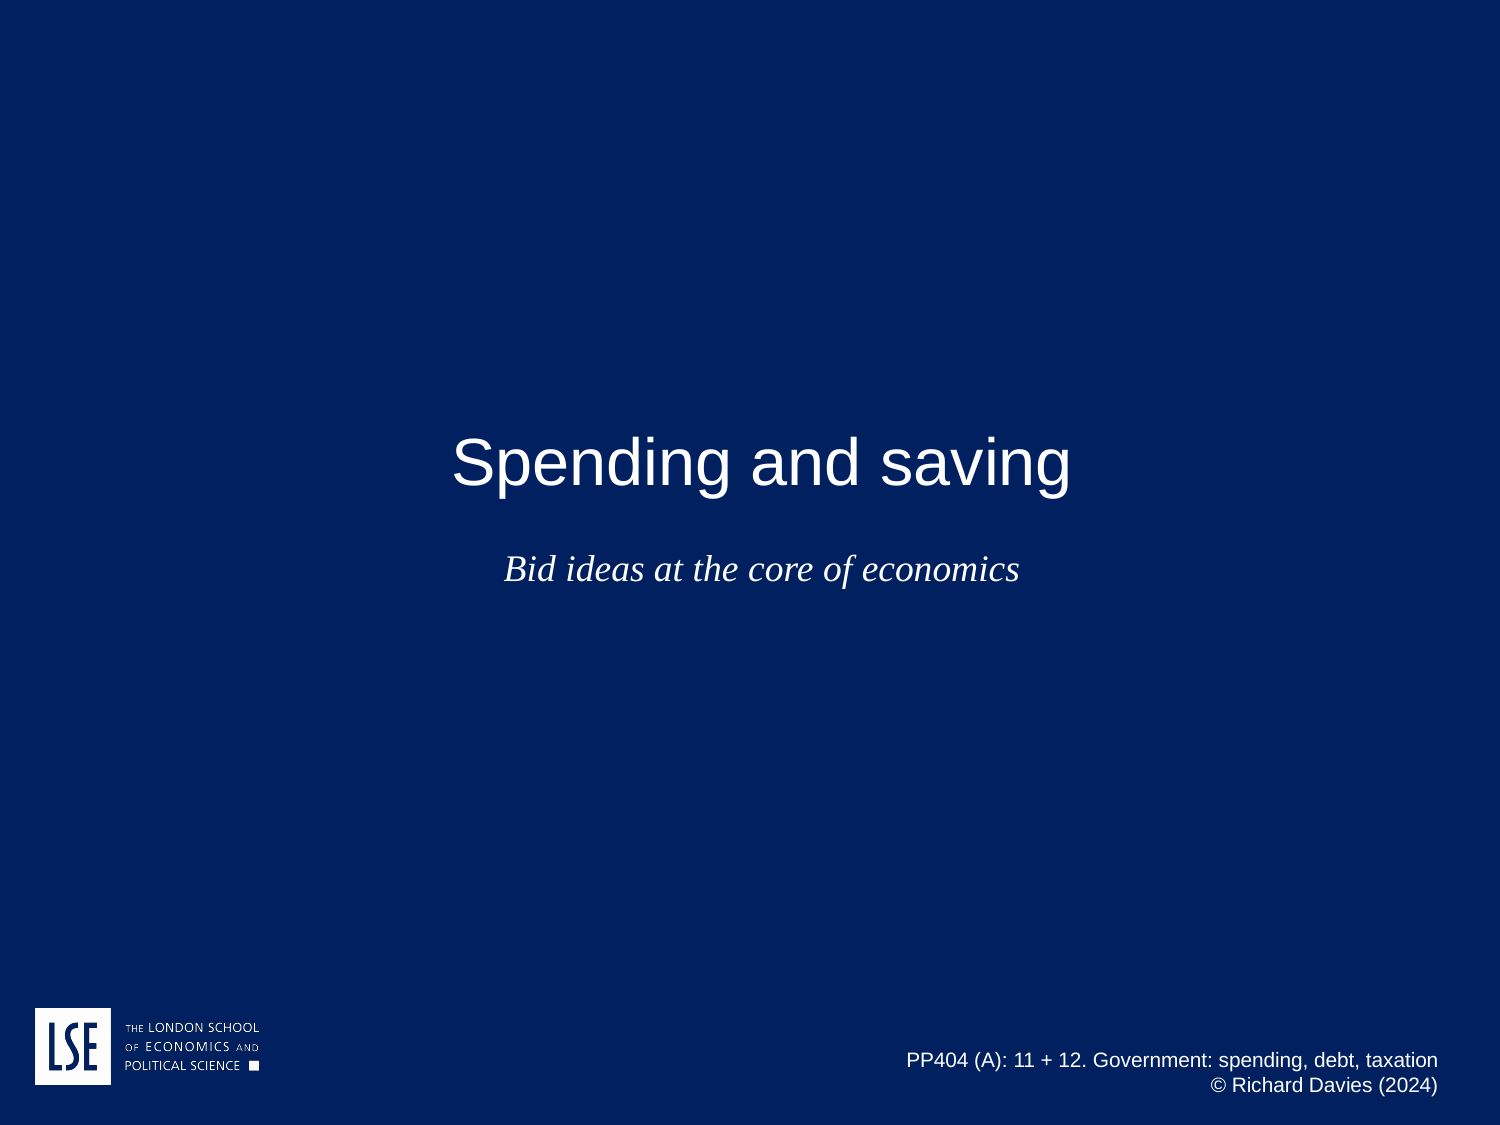

Spending and saving

Bid ideas at the core of economics